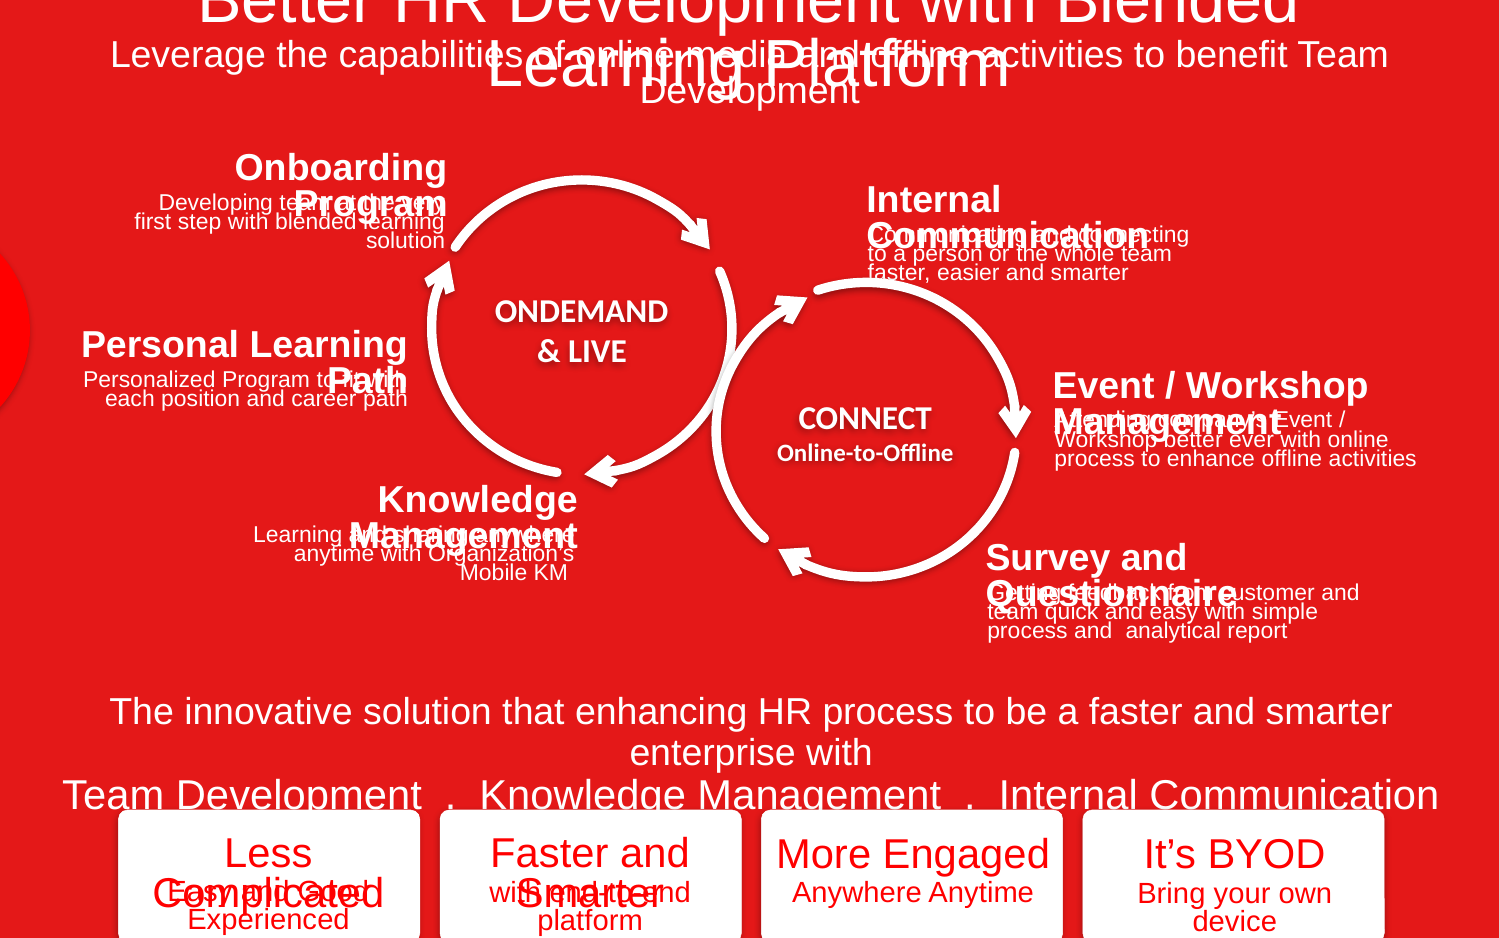

Better HR Development with Blended Learning Platform
Leverage the capabilities of online media and offline activities to benefit Team Development
Onboarding Program
Internal Communication

ONDEMAND
& LIVE

Developing team at the very first step with blended learning solution
Communicating and connecting to a person or the whole team faster, easier and smarter

CONNECT
Online-to-Offline

Personal Learning Path
Event / Workshop Management
Personalized Program to fit with each position and career path
Attending company’s Event / Workshop better ever with online process to enhance offline activities
Knowledge Management
Learning and sharing anywhere anytime with Organization’s Mobile KM
Survey and Questionnaire
Getting feedback from customer and team quick and easy with simple process and  analytical report
OK
The innovative solution that enhancing HR process to be a faster and smarter enterprise with
Team Development  .  Knowledge Management  .  Internal Communication

Less Complicated
Faster and Smarter
More Engaged
It’s BYOD
Easy and Good Experienced
with end-to-end platform
Anywhere Anytime
Bring your own device
Full platform for the best performance : Mobile + Cloud + Data + APIs : aligned with your business process to achieve your business objectives